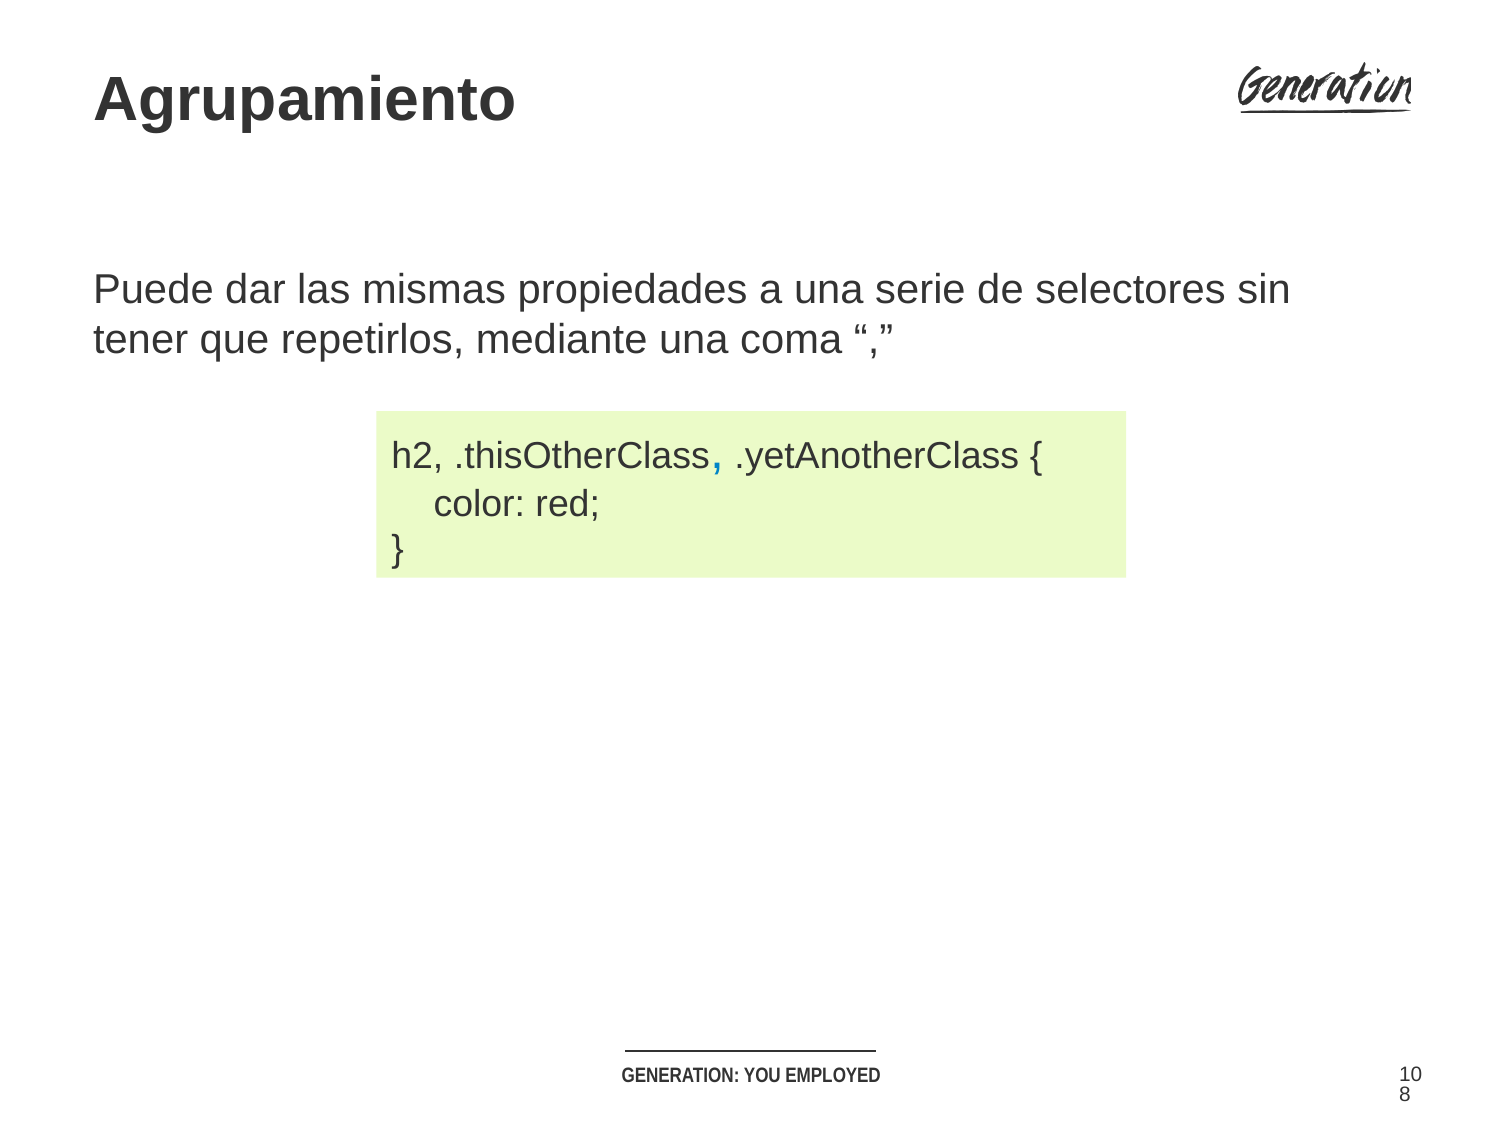

Agrupamiento
Puede dar las mismas propiedades a una serie de selectores sin tener que repetirlos, mediante una coma “,”

h2, .thisOtherClass, .yetAnotherClass {
    color: red;
}